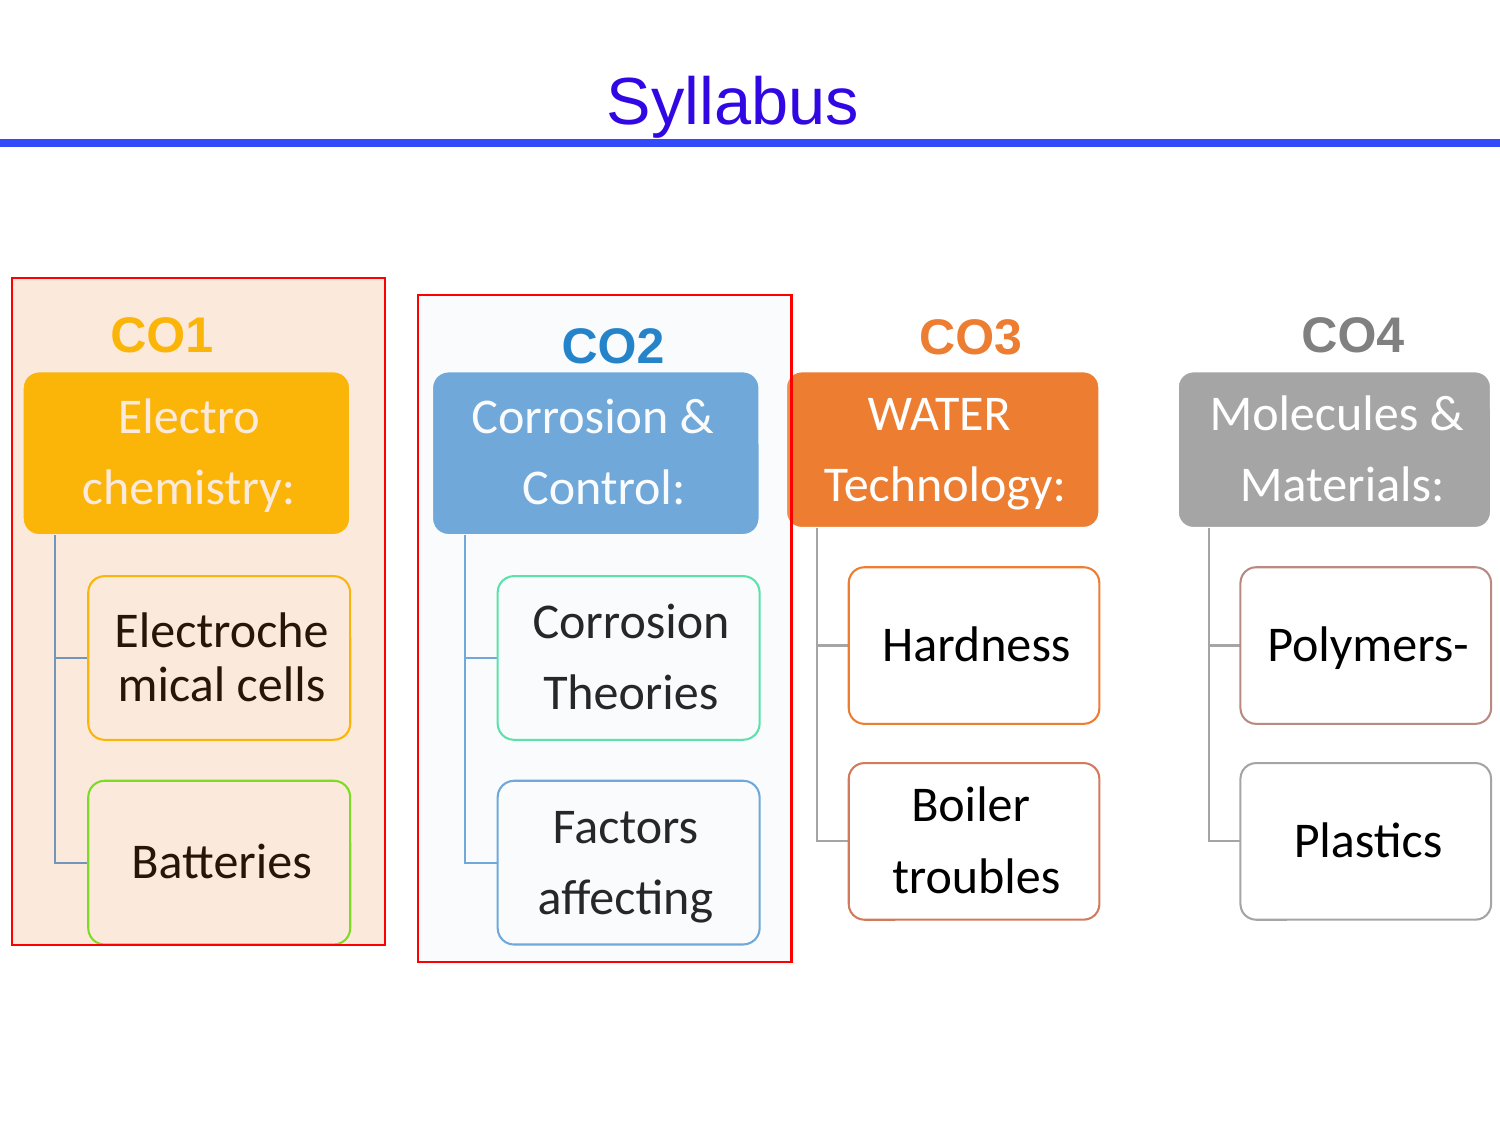

Syllabus

CO4
CO1
CO3
CO2
Electro
chemistry:
Electrochemical cells
Batteries
Corrosion &
 Control:
Corrosion
Theories
Factors
affecting
WATER
Technology:
Hardness
Boiler
troubles
Molecules &
 Materials:
Polymers-
Plastics